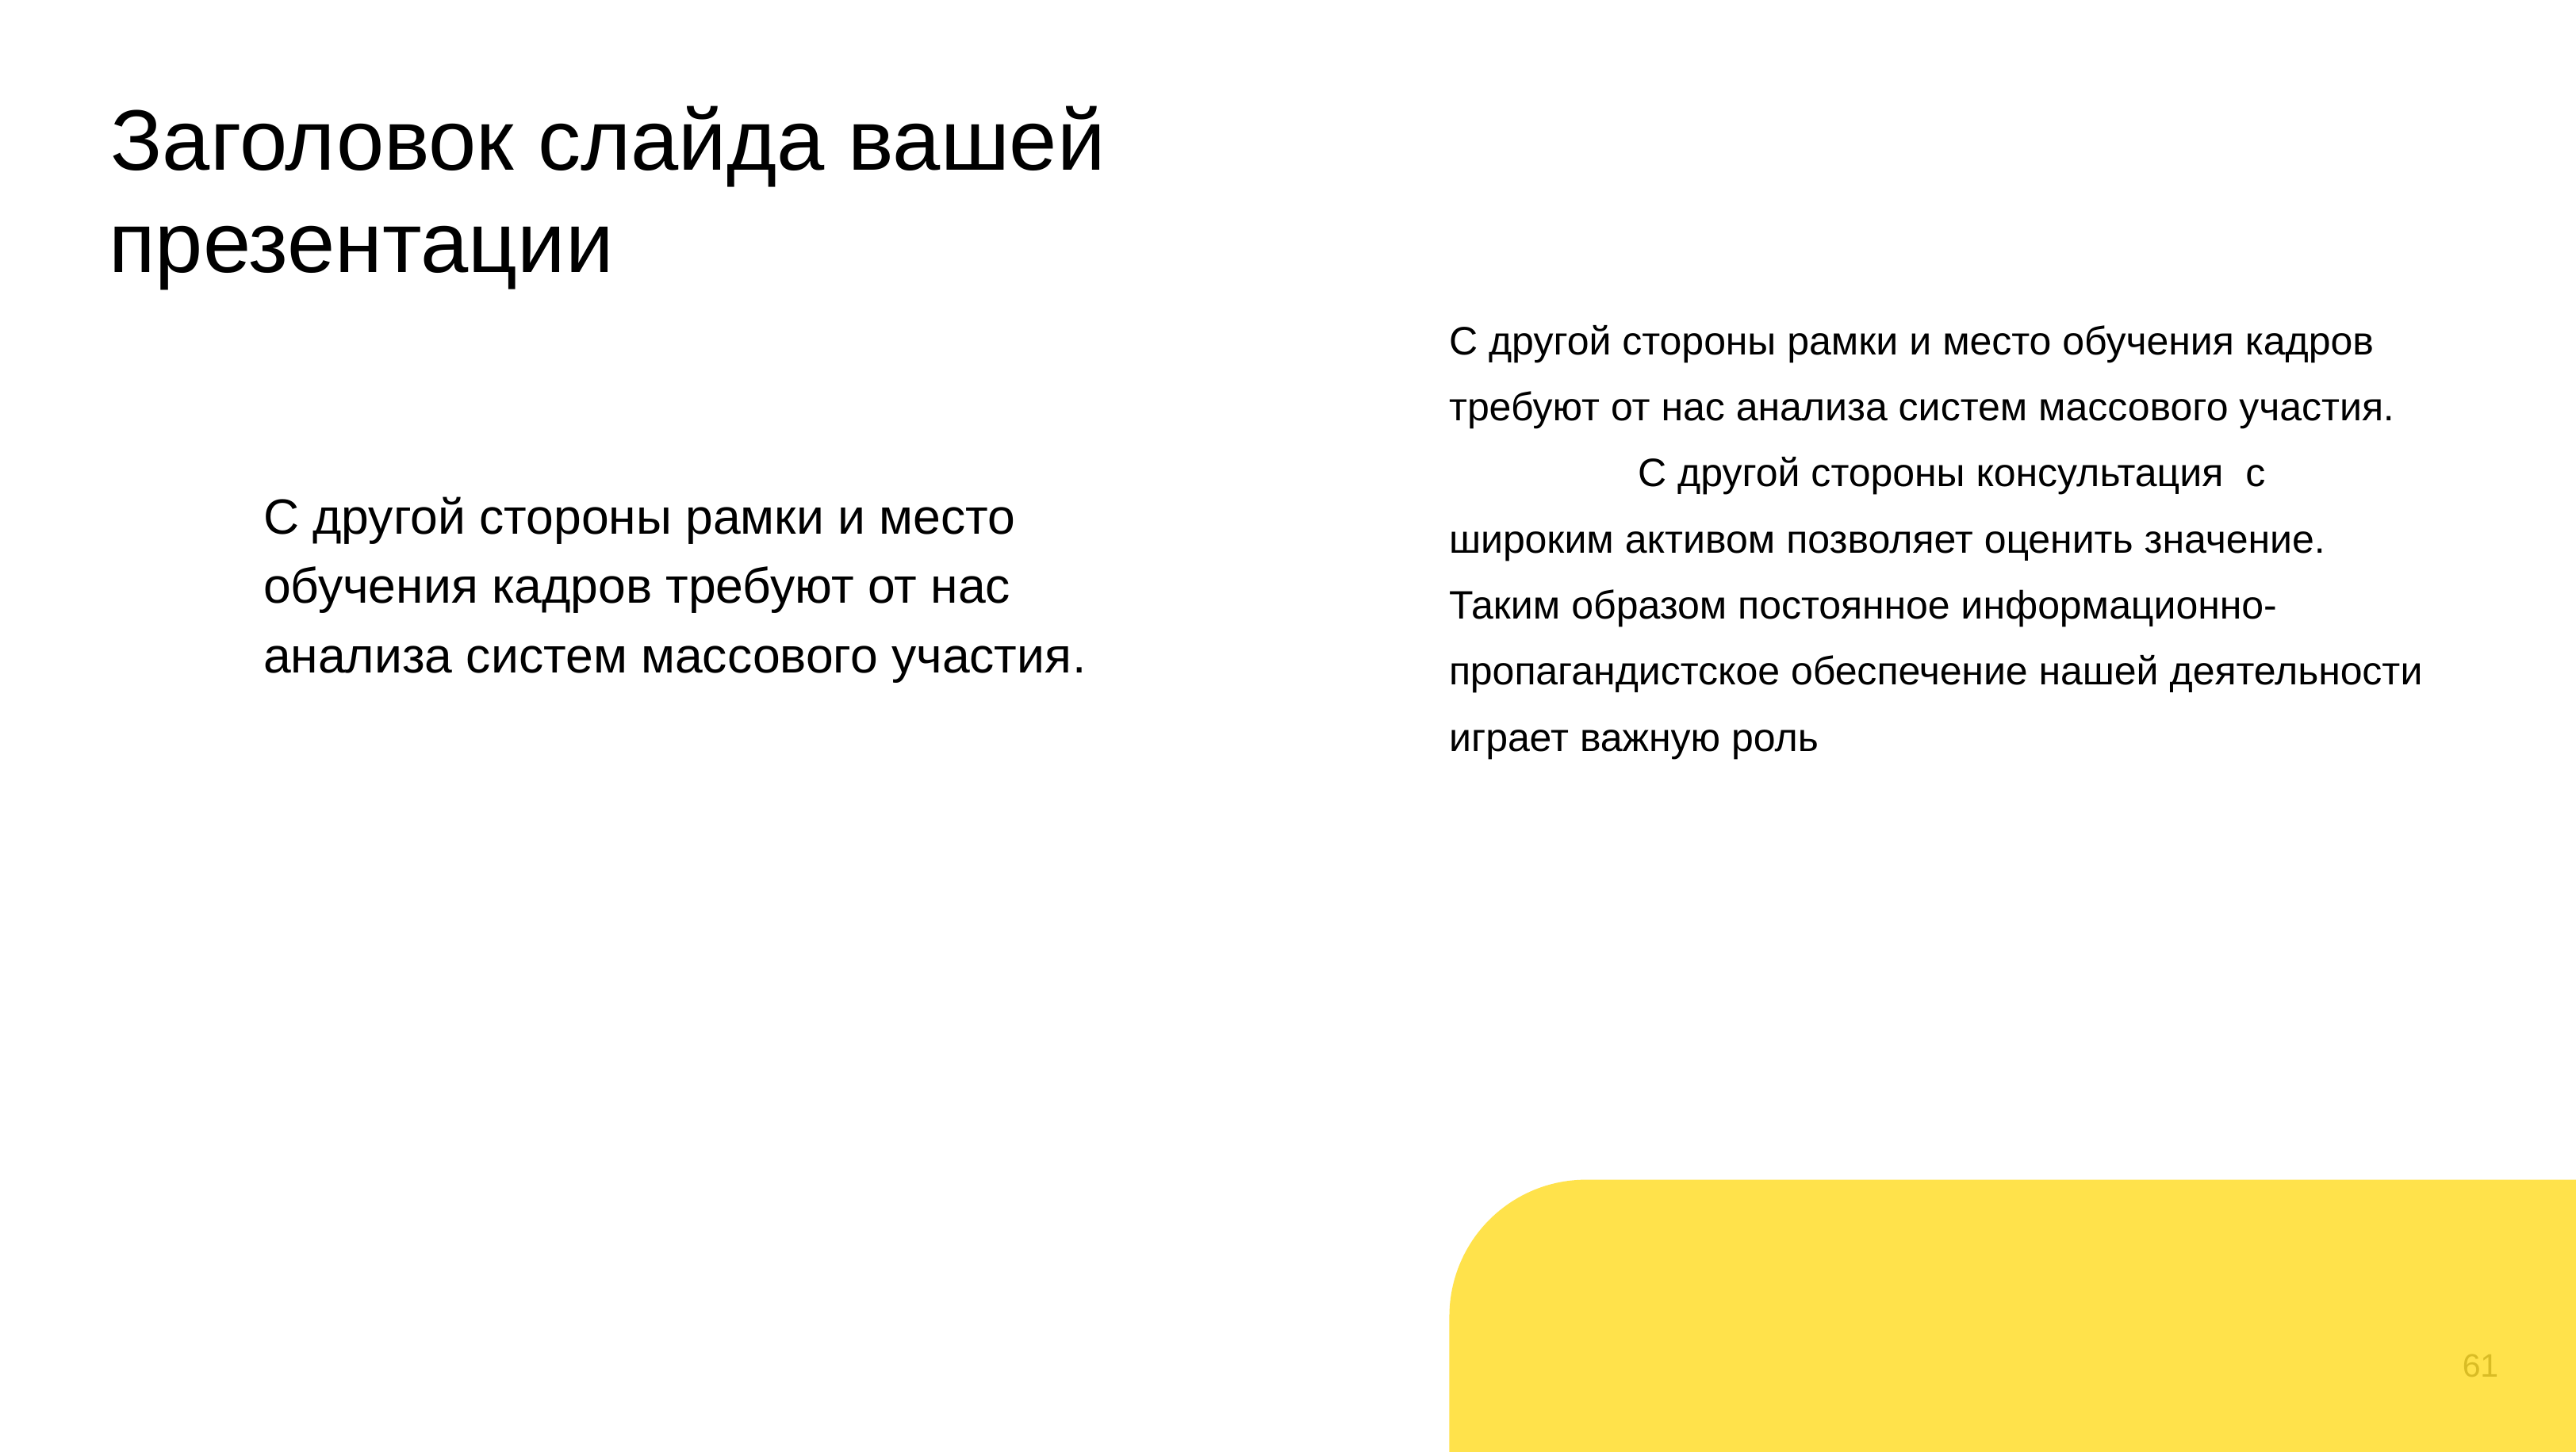

Заголовок слайда вашей презентации
С другой стороны рамки и место обучения кадров требуют от нас анализа систем массового участия.                     С другой стороны консультация  с широким активом позволяет оценить значение. Таким образом постоянное информационно-пропагандистское обеспечение нашей деятельности играет важную роль
С другой стороны рамки и место обучения кадров требуют от нас анализа систем массового участия.

61